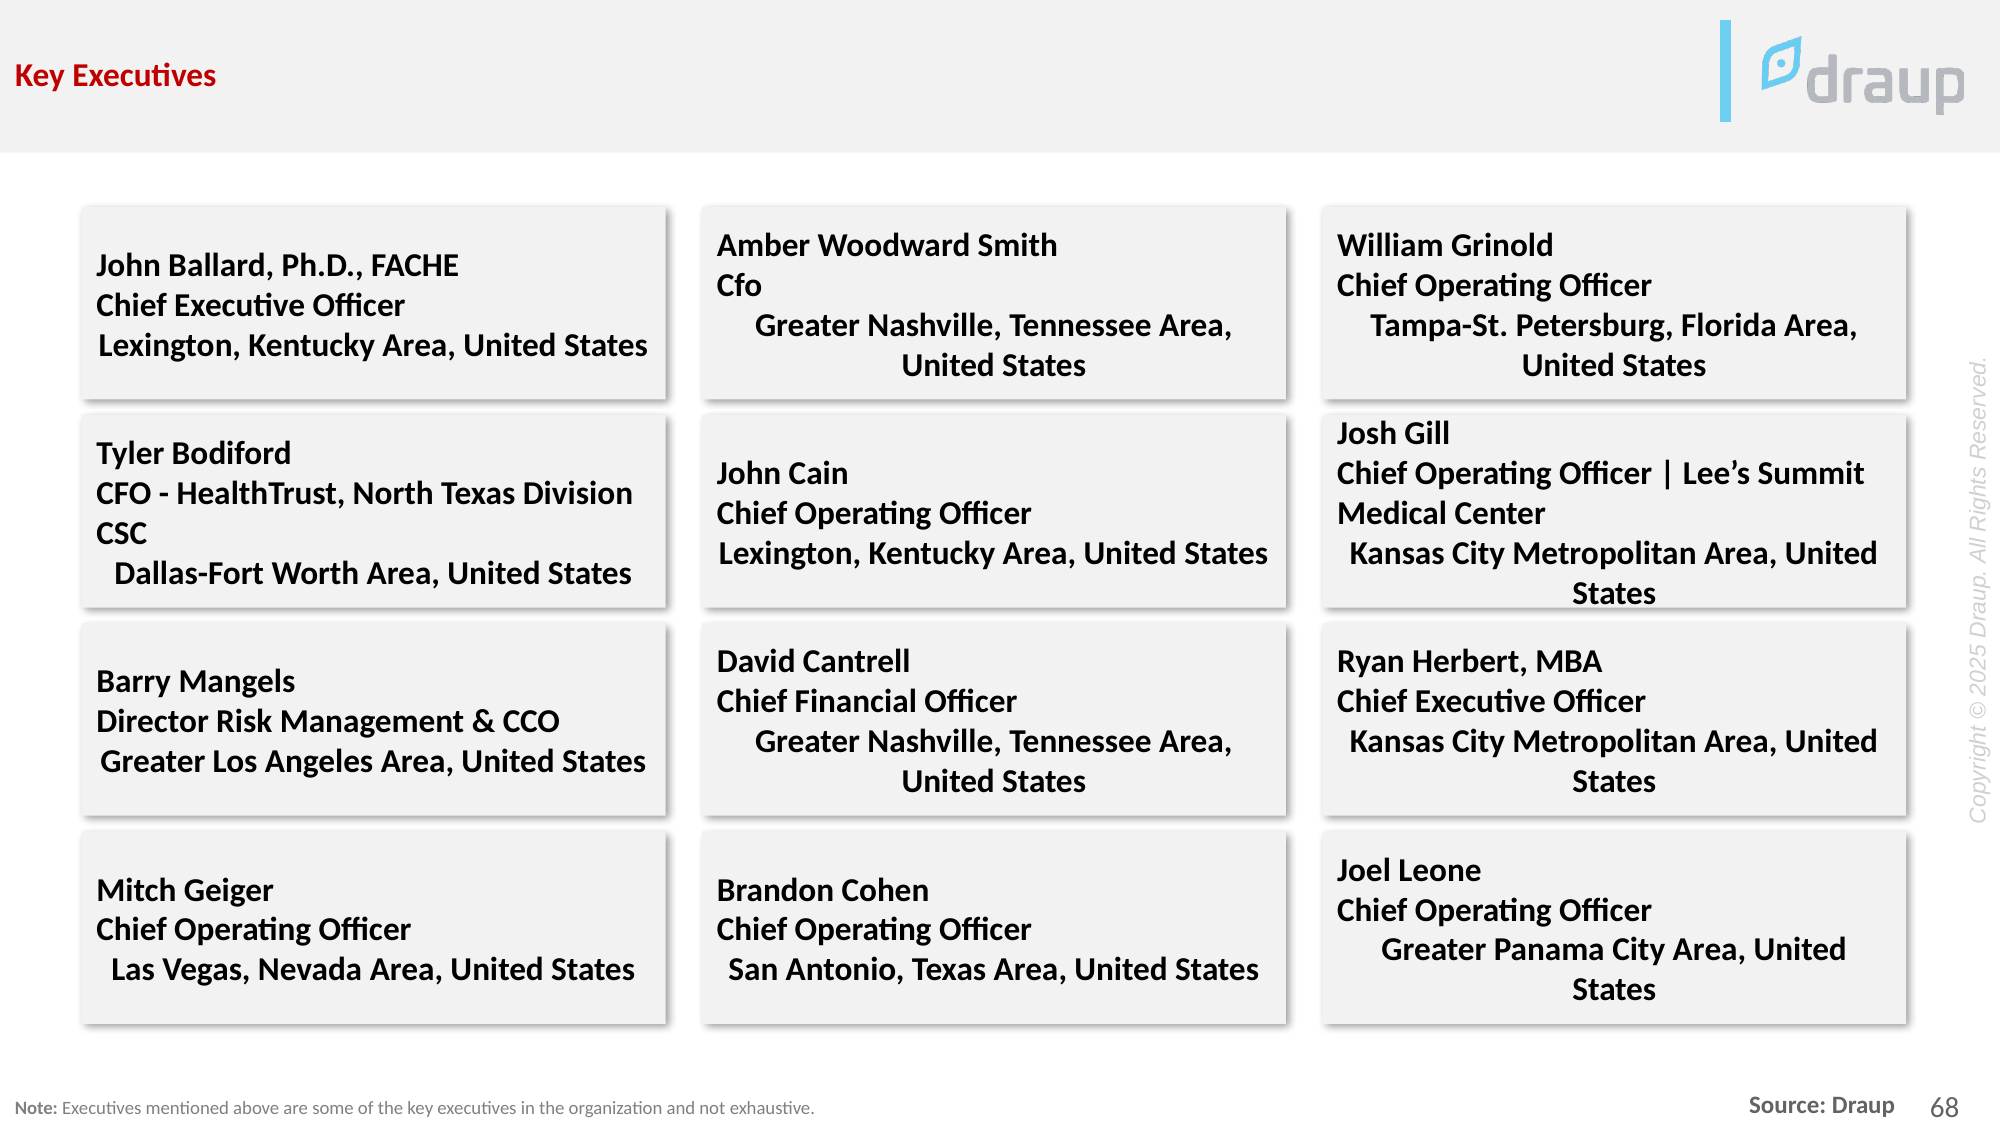

Key Executives
John Ballard, Ph.D., FACHE
Chief Executive Officer
Lexington, Kentucky Area, United States
Amber Woodward Smith
Cfo
Greater Nashville, Tennessee Area, United States
William Grinold
Chief Operating Officer
Tampa-St. Petersburg, Florida Area, United States
Tyler Bodiford
CFO - HealthTrust, North Texas Division CSC
Dallas-Fort Worth Area, United States
John Cain
Chief Operating Officer
Lexington, Kentucky Area, United States
Josh Gill
Chief Operating Officer | Lee’s Summit Medical Center
Kansas City Metropolitan Area, United States
Barry Mangels
Director Risk Management & CCO
Greater Los Angeles Area, United States
David Cantrell
Chief Financial Officer
Greater Nashville, Tennessee Area, United States
Ryan Herbert, MBA
Chief Executive Officer
Kansas City Metropolitan Area, United States
Mitch Geiger
Chief Operating Officer
Las Vegas, Nevada Area, United States
Brandon Cohen
Chief Operating Officer
San Antonio, Texas Area, United States
Joel Leone
Chief Operating Officer
Greater Panama City Area, United States
Note: Executives mentioned above are some of the key executives in the organization and not exhaustive.